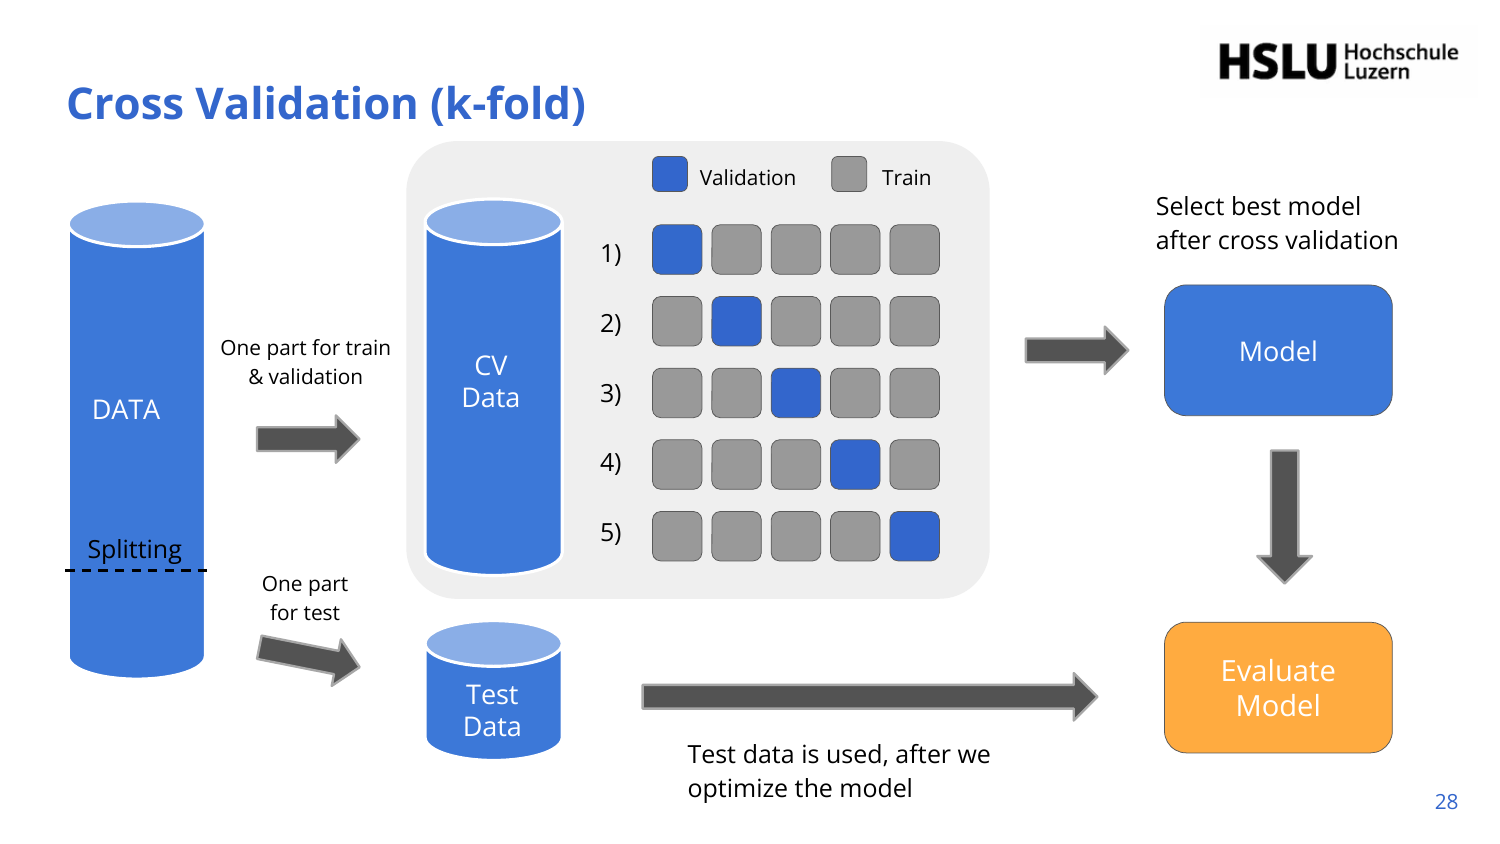

# Cross Validation (k-fold)

Validation
Train

Select best model after cross validation

1)
Model

2)
CV
Data
One part for train & validation

3)
DATA

4)

5)

Splitting
One part for test

Evaluate
Model

Test
Data

Test data is used, after we optimize the model
28